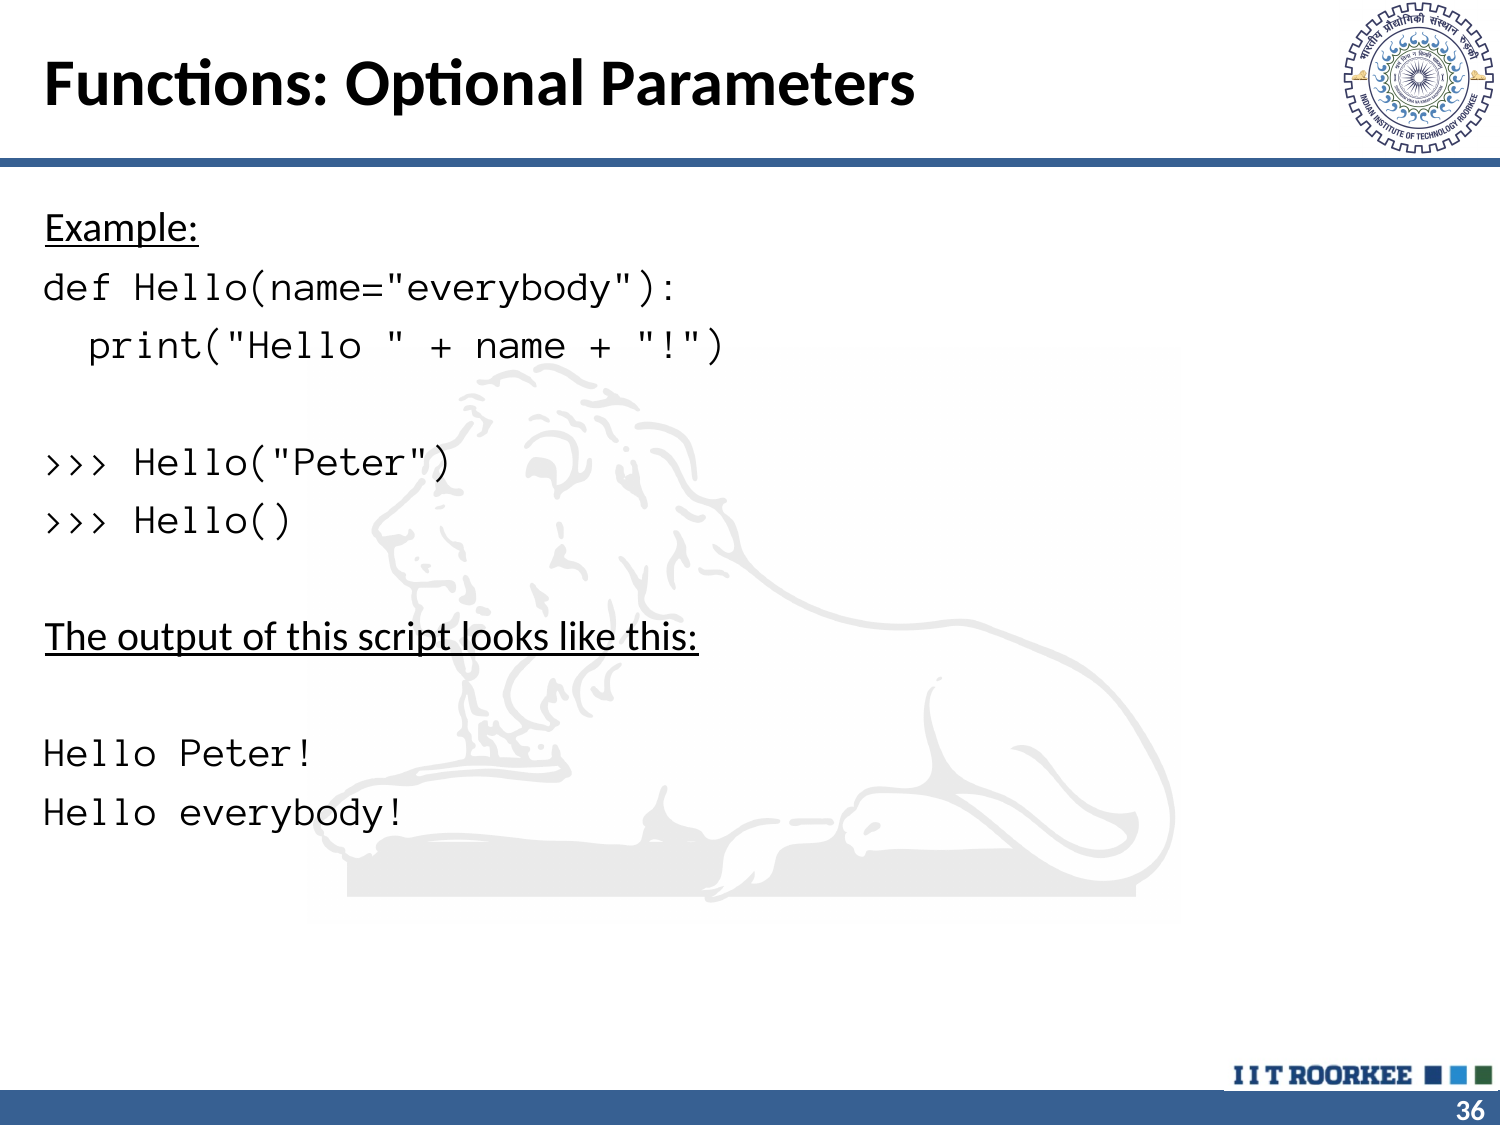

# Functions: Optional Parameters
Example:
def Hello(name="everybody"):
  print("Hello " + name + "!")

>>> Hello("Peter")
>>> Hello()

The output of this script looks like this:

Hello Peter!
Hello everybody!